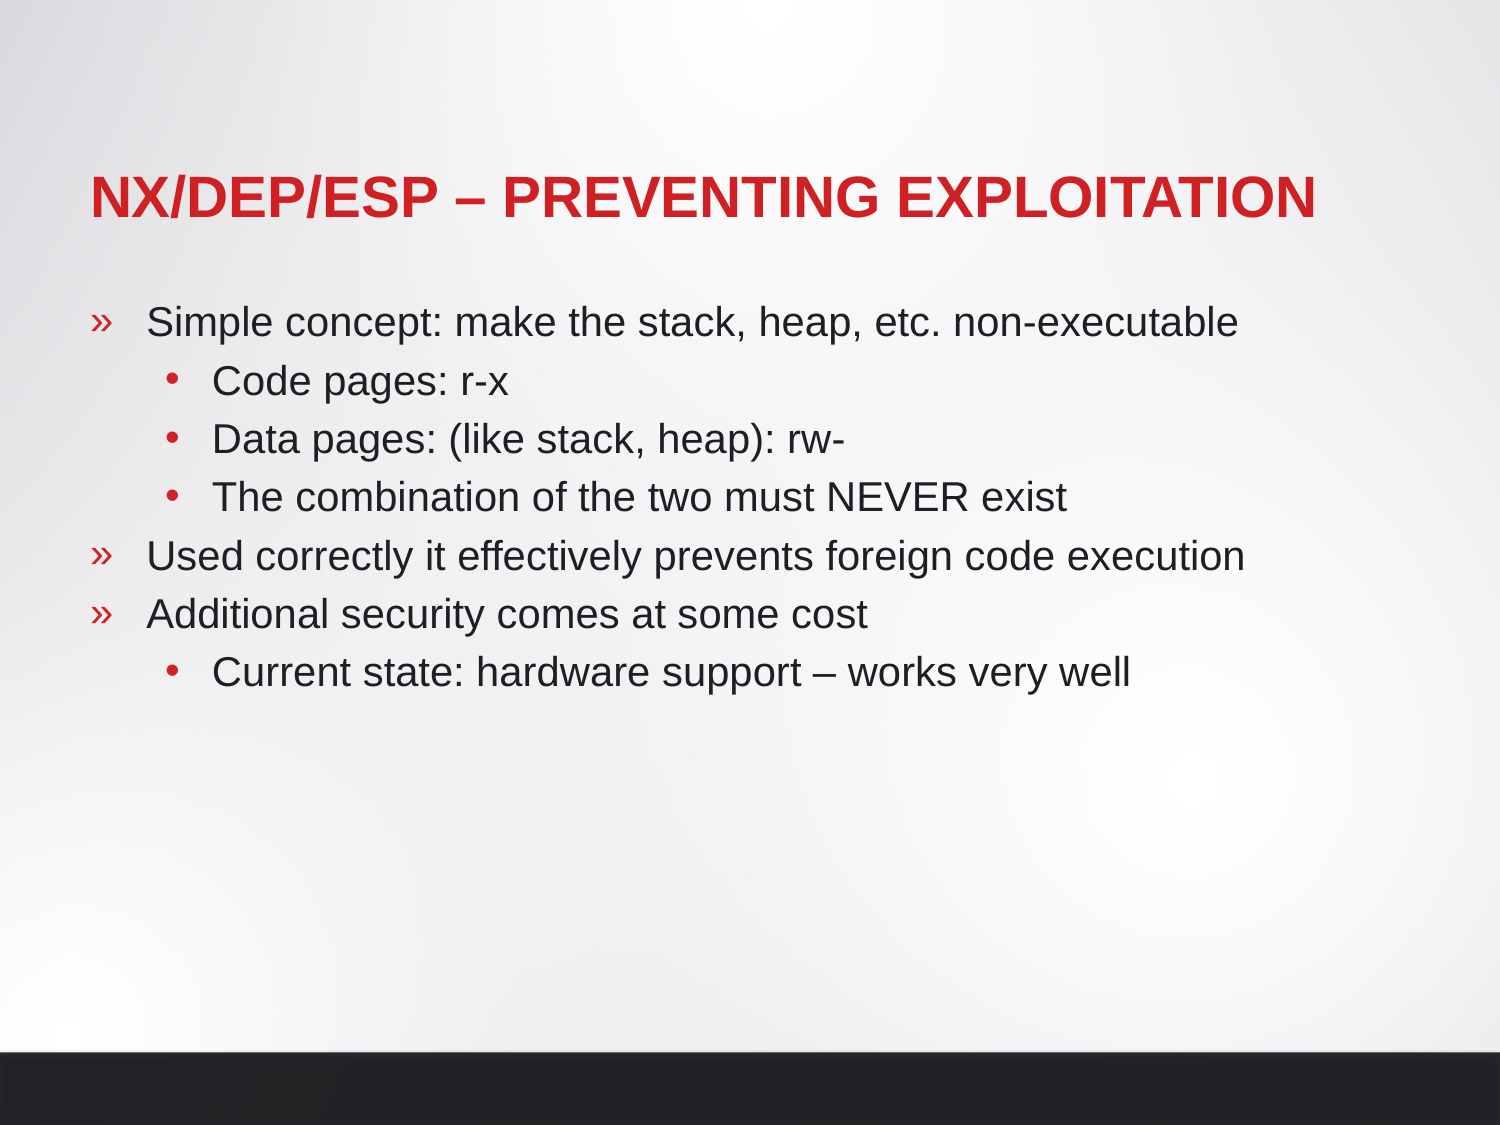

# NX/DEP/ESP – Preventing exploitation
Simple concept: make the stack, heap, etc. non-executable
Code pages: r-x
Data pages: (like stack, heap): rw-
The combination of the two must NEVER exist
Used correctly it effectively prevents foreign code execution
Additional security comes at some cost
Current state: hardware support – works very well